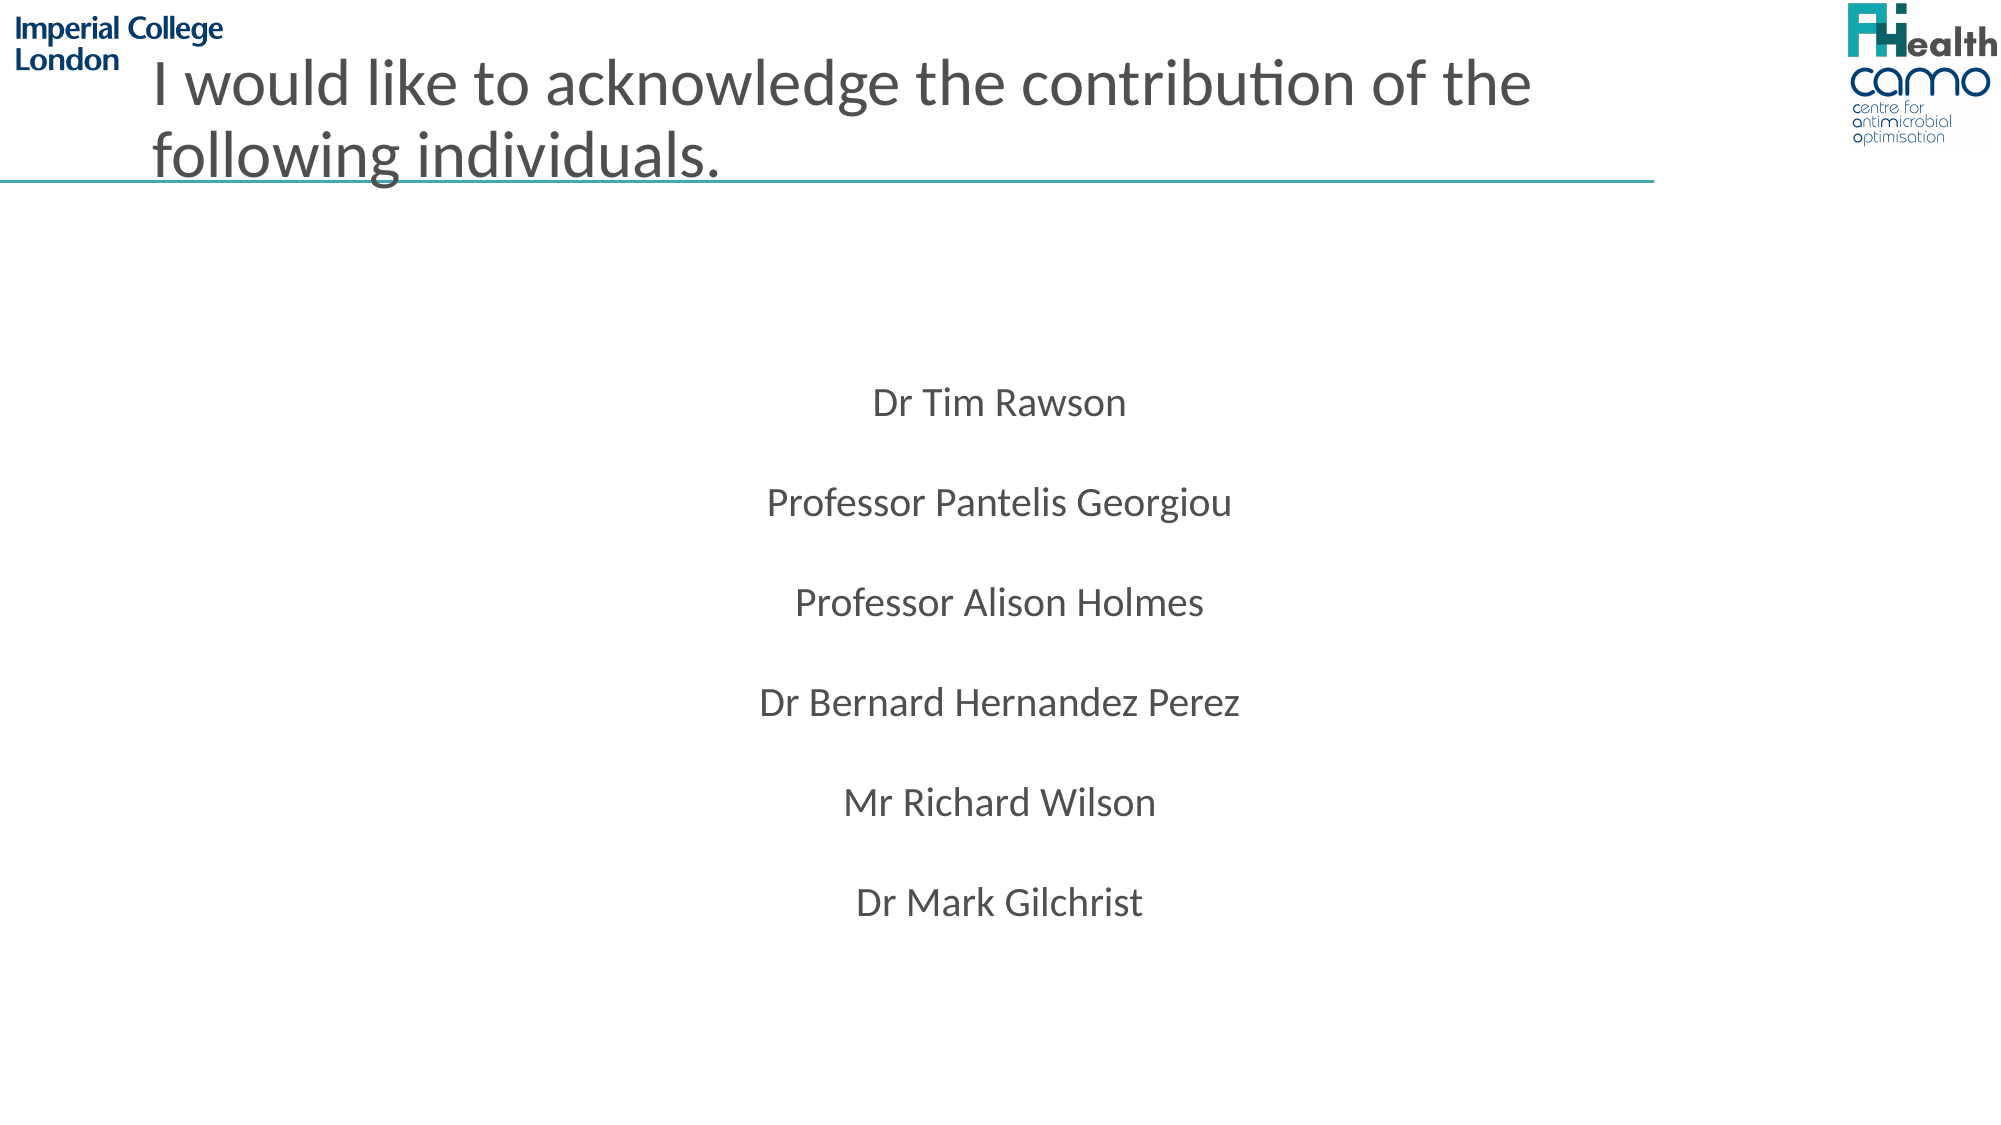

# I would like to acknowledge the contribution of the following individuals.

Dr Tim Rawson

Professor Pantelis Georgiou

Professor Alison Holmes

Dr Bernard Hernandez Perez

Mr Richard Wilson

Dr Mark Gilchrist